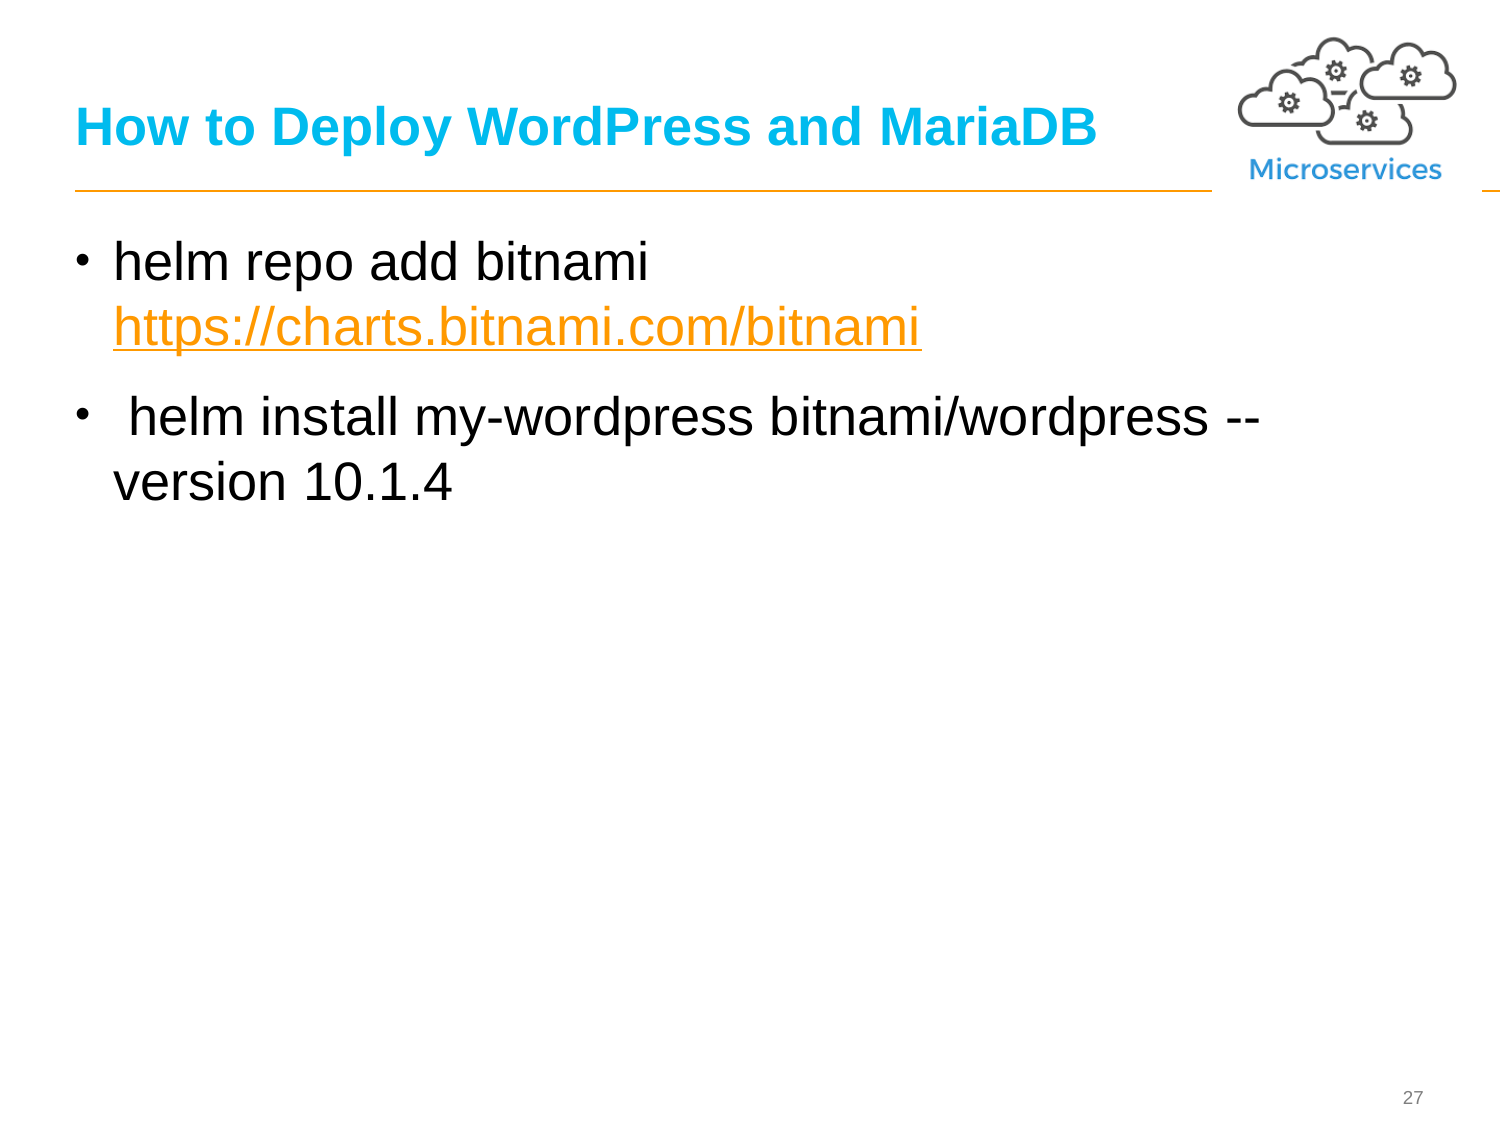

# How to Deploy WordPress and MariaDB
helm repo add bitnami https://charts.bitnami.com/bitnami
 helm install my-wordpress bitnami/wordpress --version 10.1.4